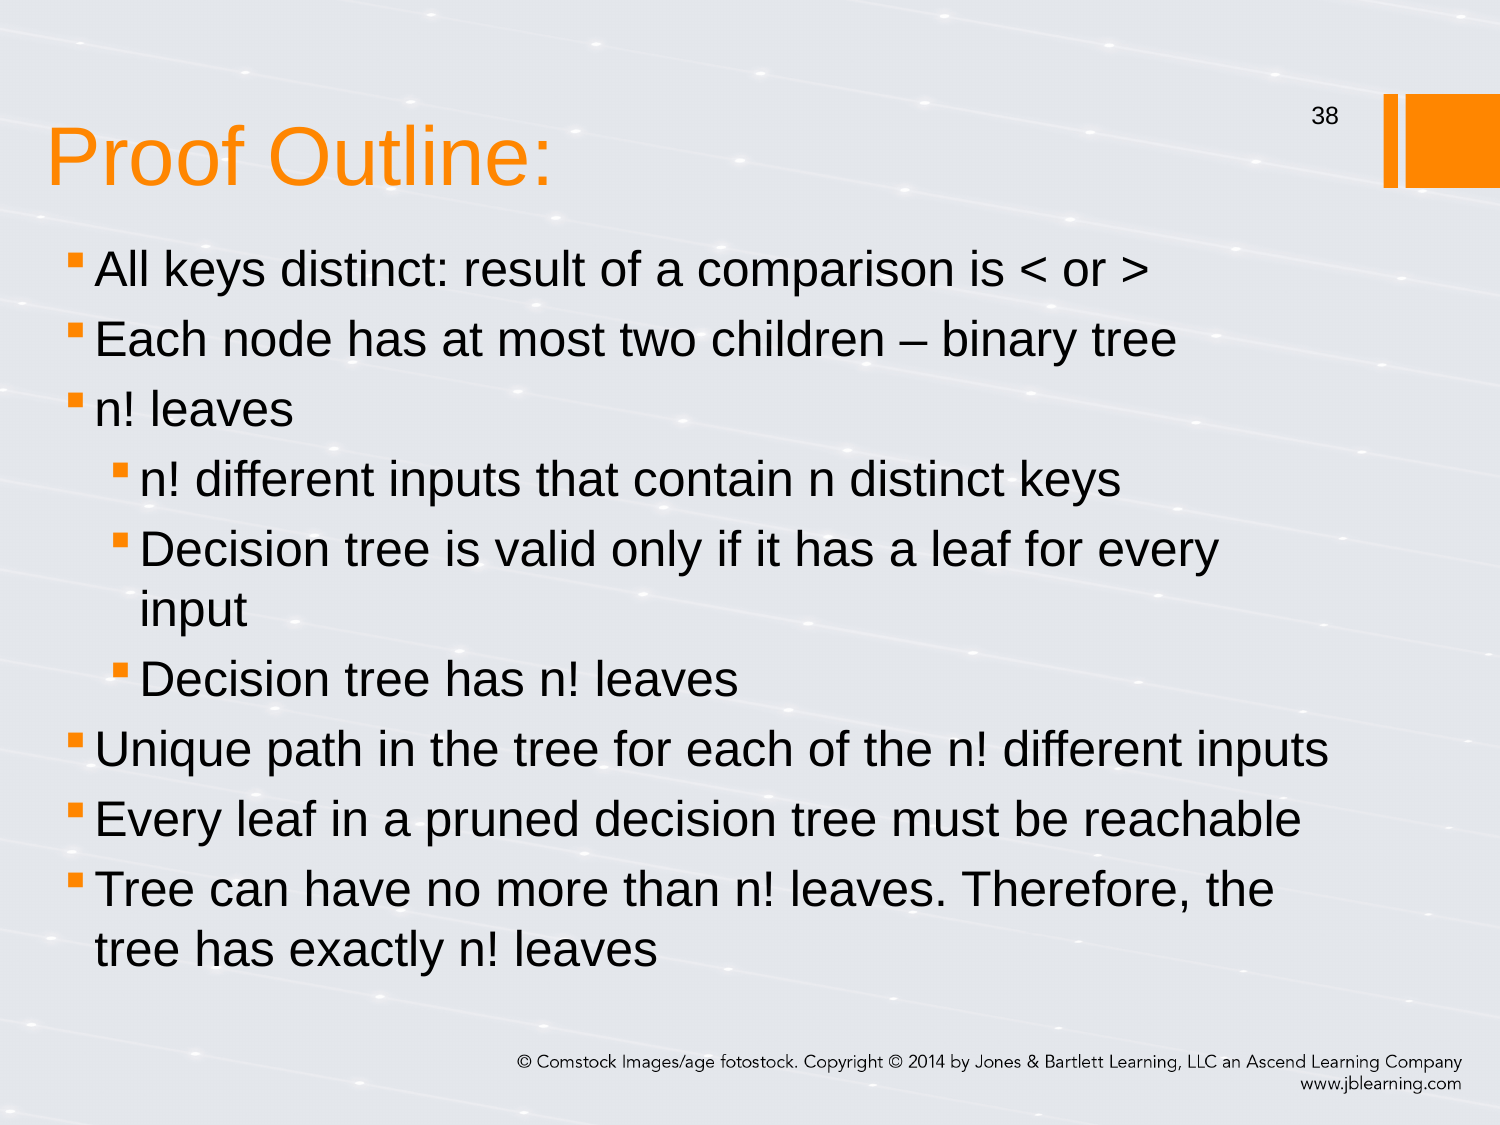

# Proof Outline:
38
All keys distinct: result of a comparison is < or >
Each node has at most two children – binary tree
n! leaves
n! different inputs that contain n distinct keys
Decision tree is valid only if it has a leaf for every input
Decision tree has n! leaves
Unique path in the tree for each of the n! different inputs
Every leaf in a pruned decision tree must be reachable
Tree can have no more than n! leaves. Therefore, the tree has exactly n! leaves